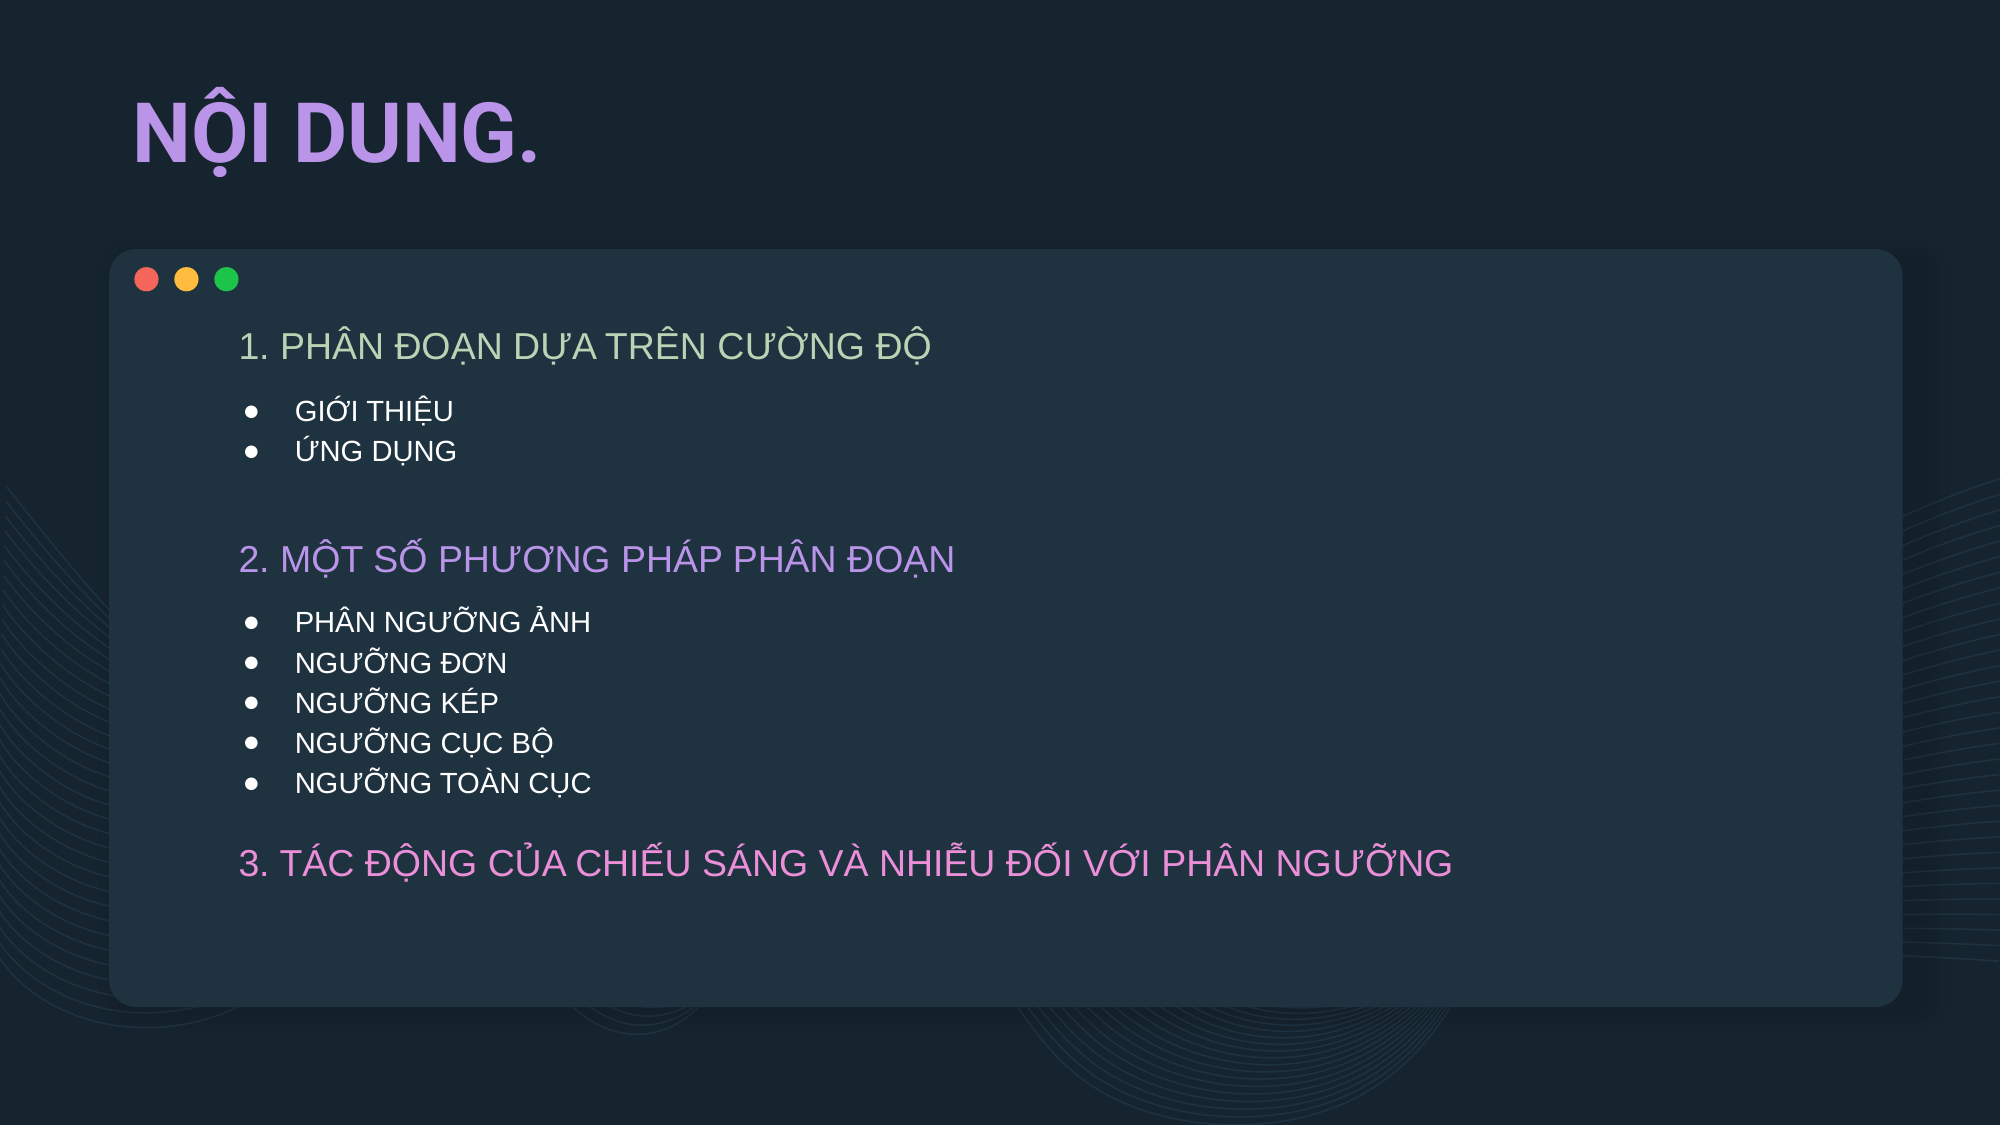

# NỘI DUNG.
1. PHÂN ĐOẠN DỰA TRÊN CƯỜNG ĐỘ
GIỚI THIỆU
ỨNG DỤNG
2. MỘT SỐ PHƯƠNG PHÁP PHÂN ĐOẠN
PHÂN NGƯỠNG ẢNH
NGƯỠNG ĐƠN
NGƯỠNG KÉP
NGƯỠNG CỤC BỘ
NGƯỠNG TOÀN CỤC
3. TÁC ĐỘNG CỦA CHIẾU SÁNG VÀ NHIỄU ĐỐI VỚI PHÂN NGƯỠNG